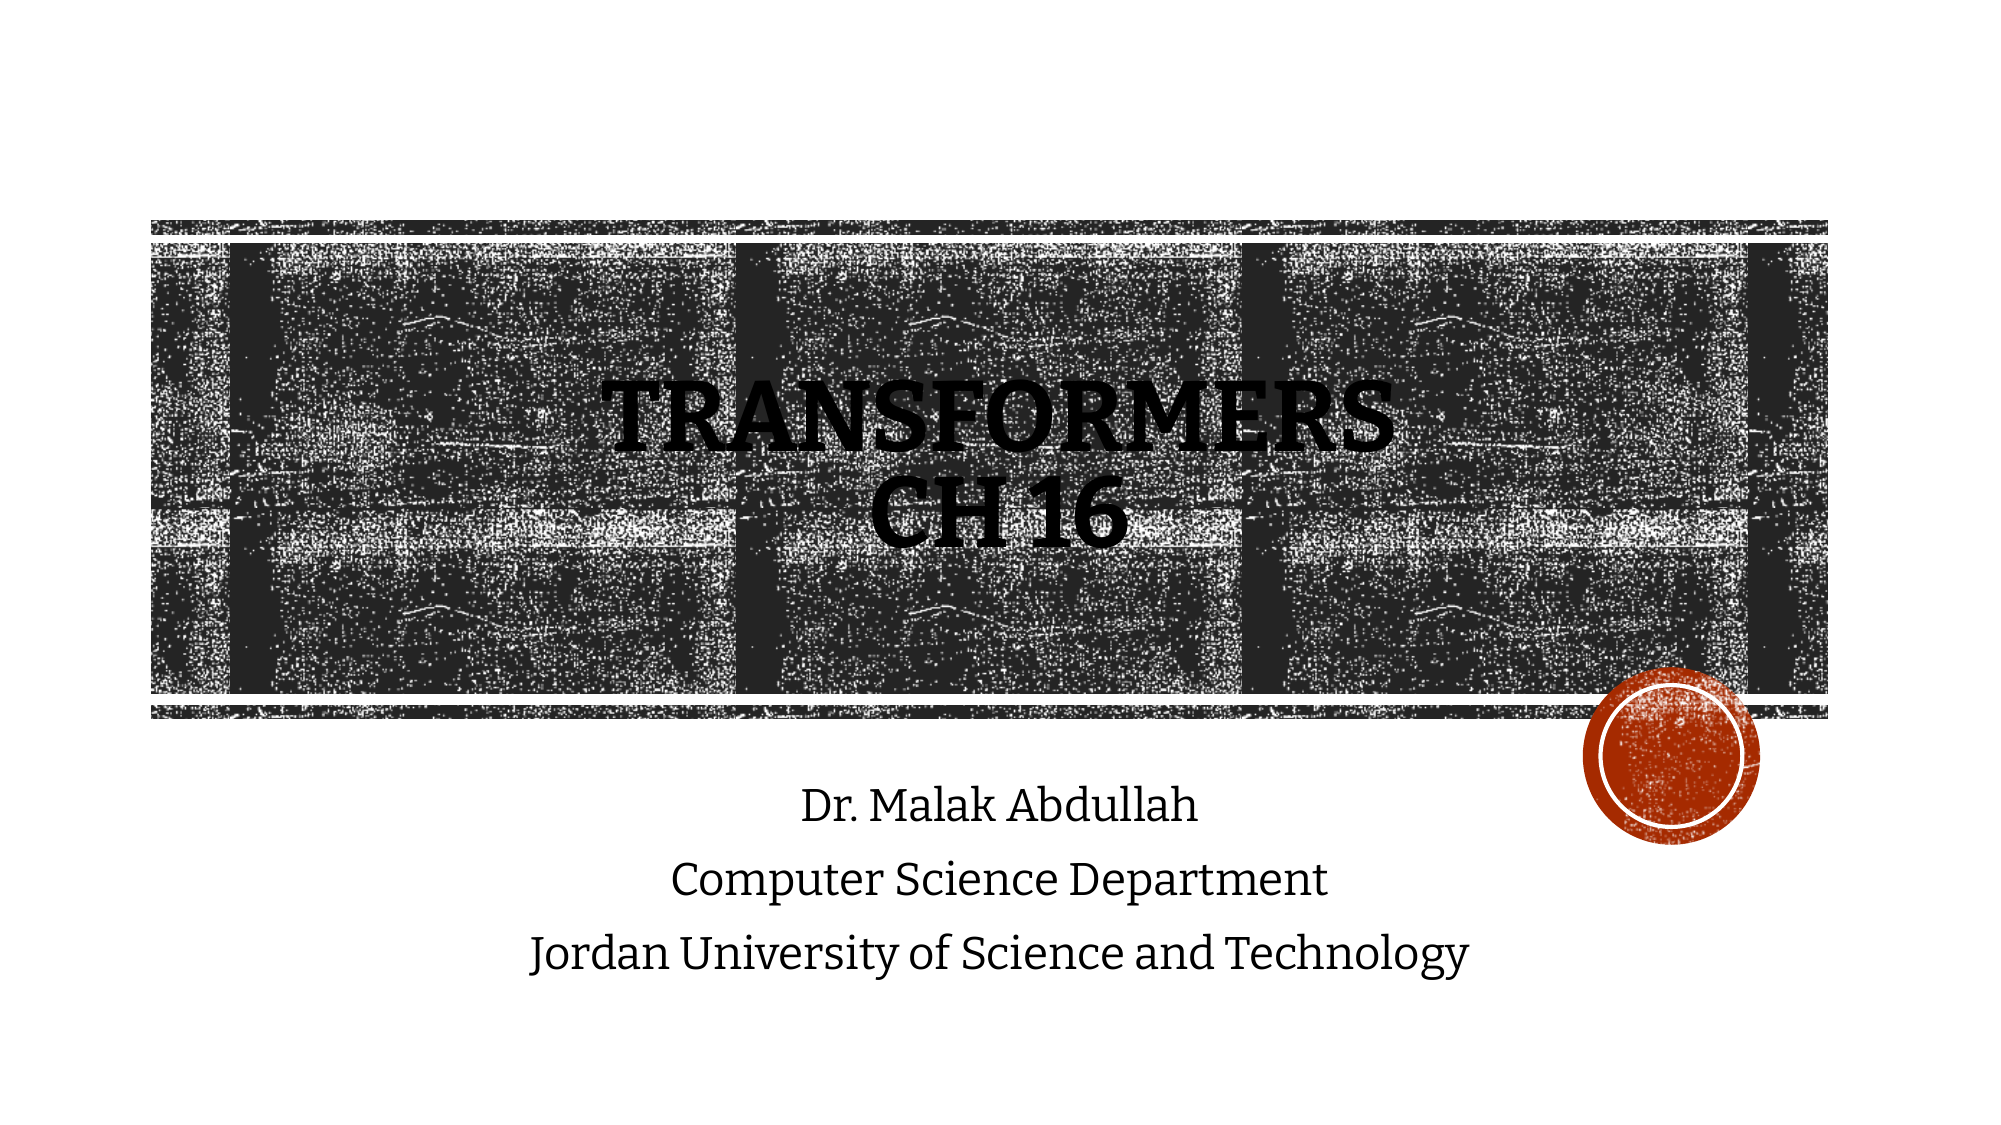

# Transformers Ch 16
Dr. Malak Abdullah
Computer Science Department
Jordan University of Science and Technology